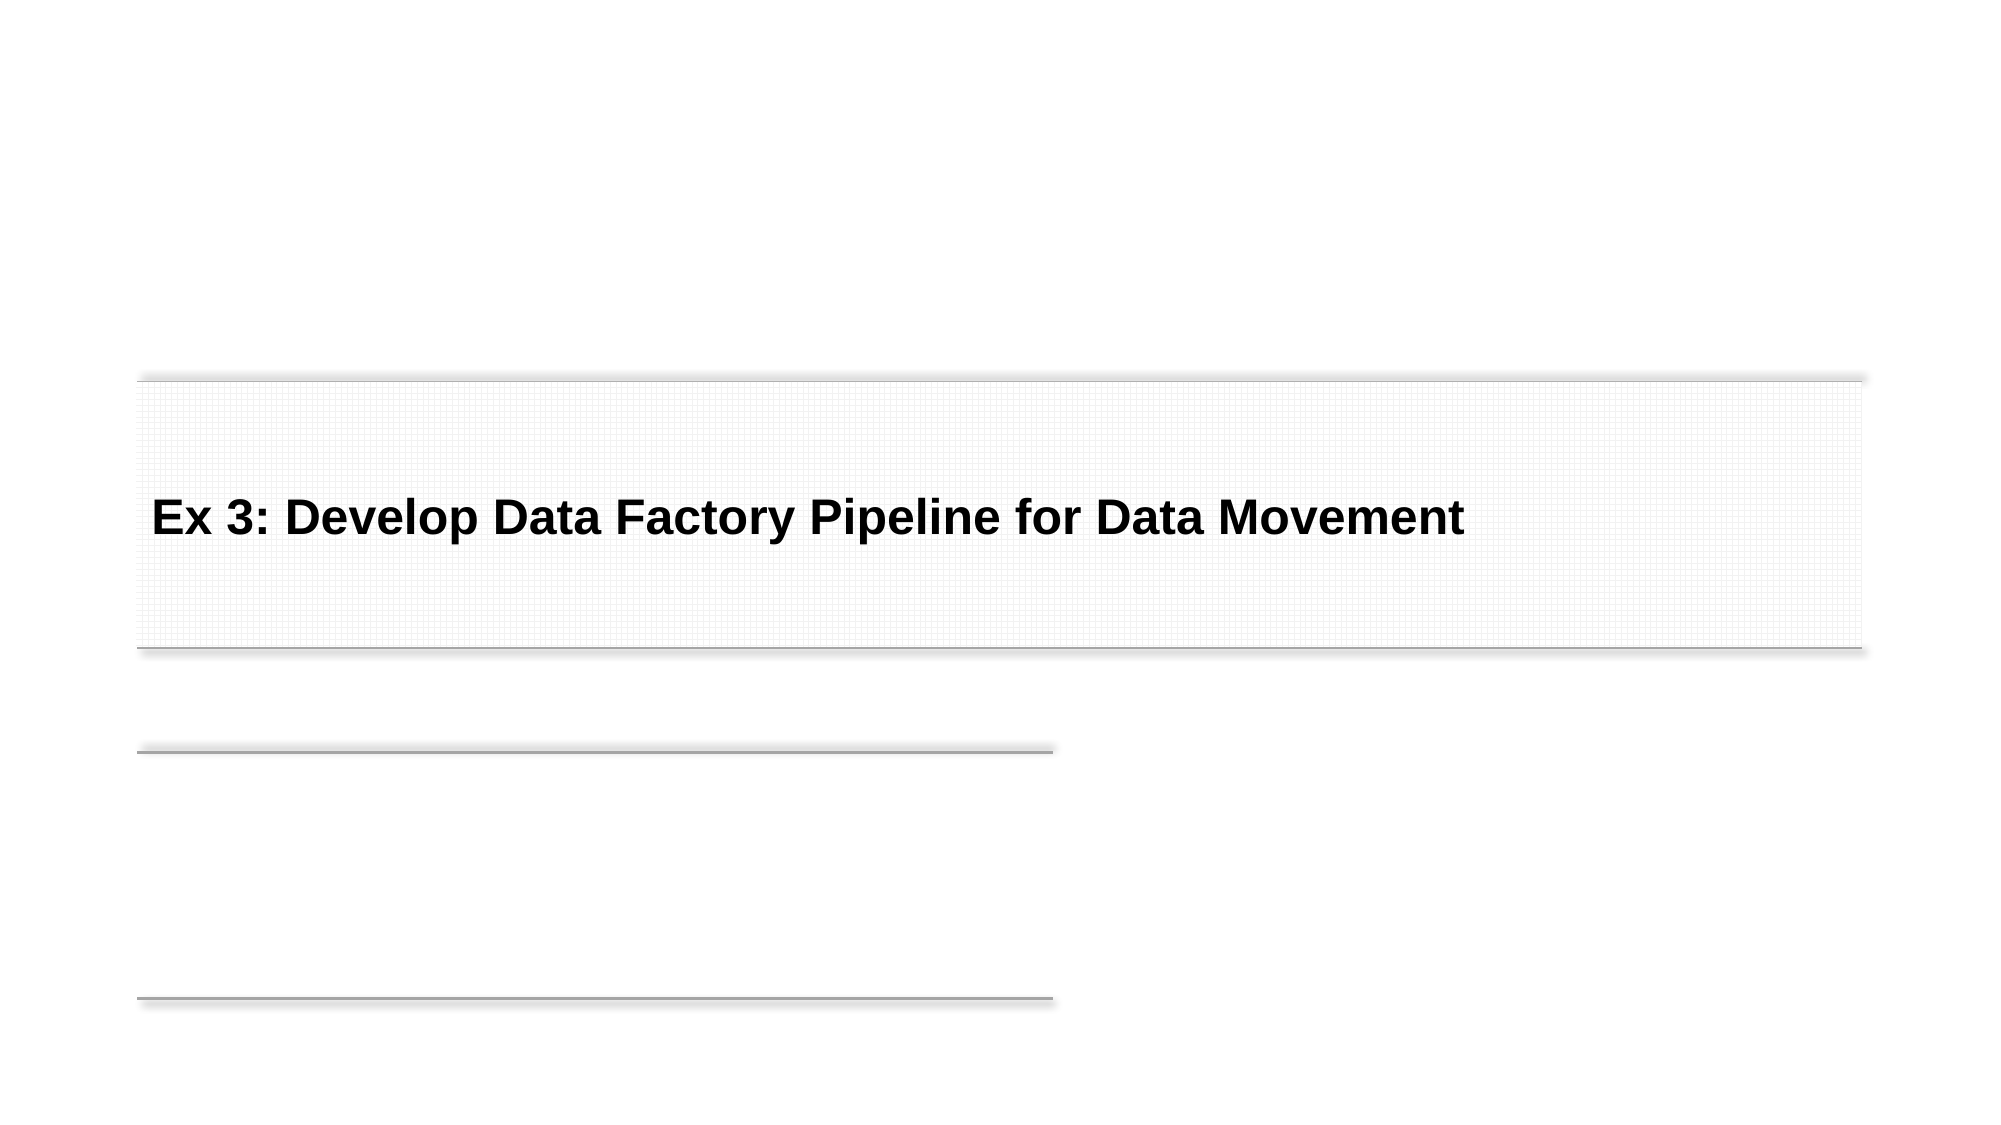

# Ex 3: Develop Data Factory Pipeline for Data Movement